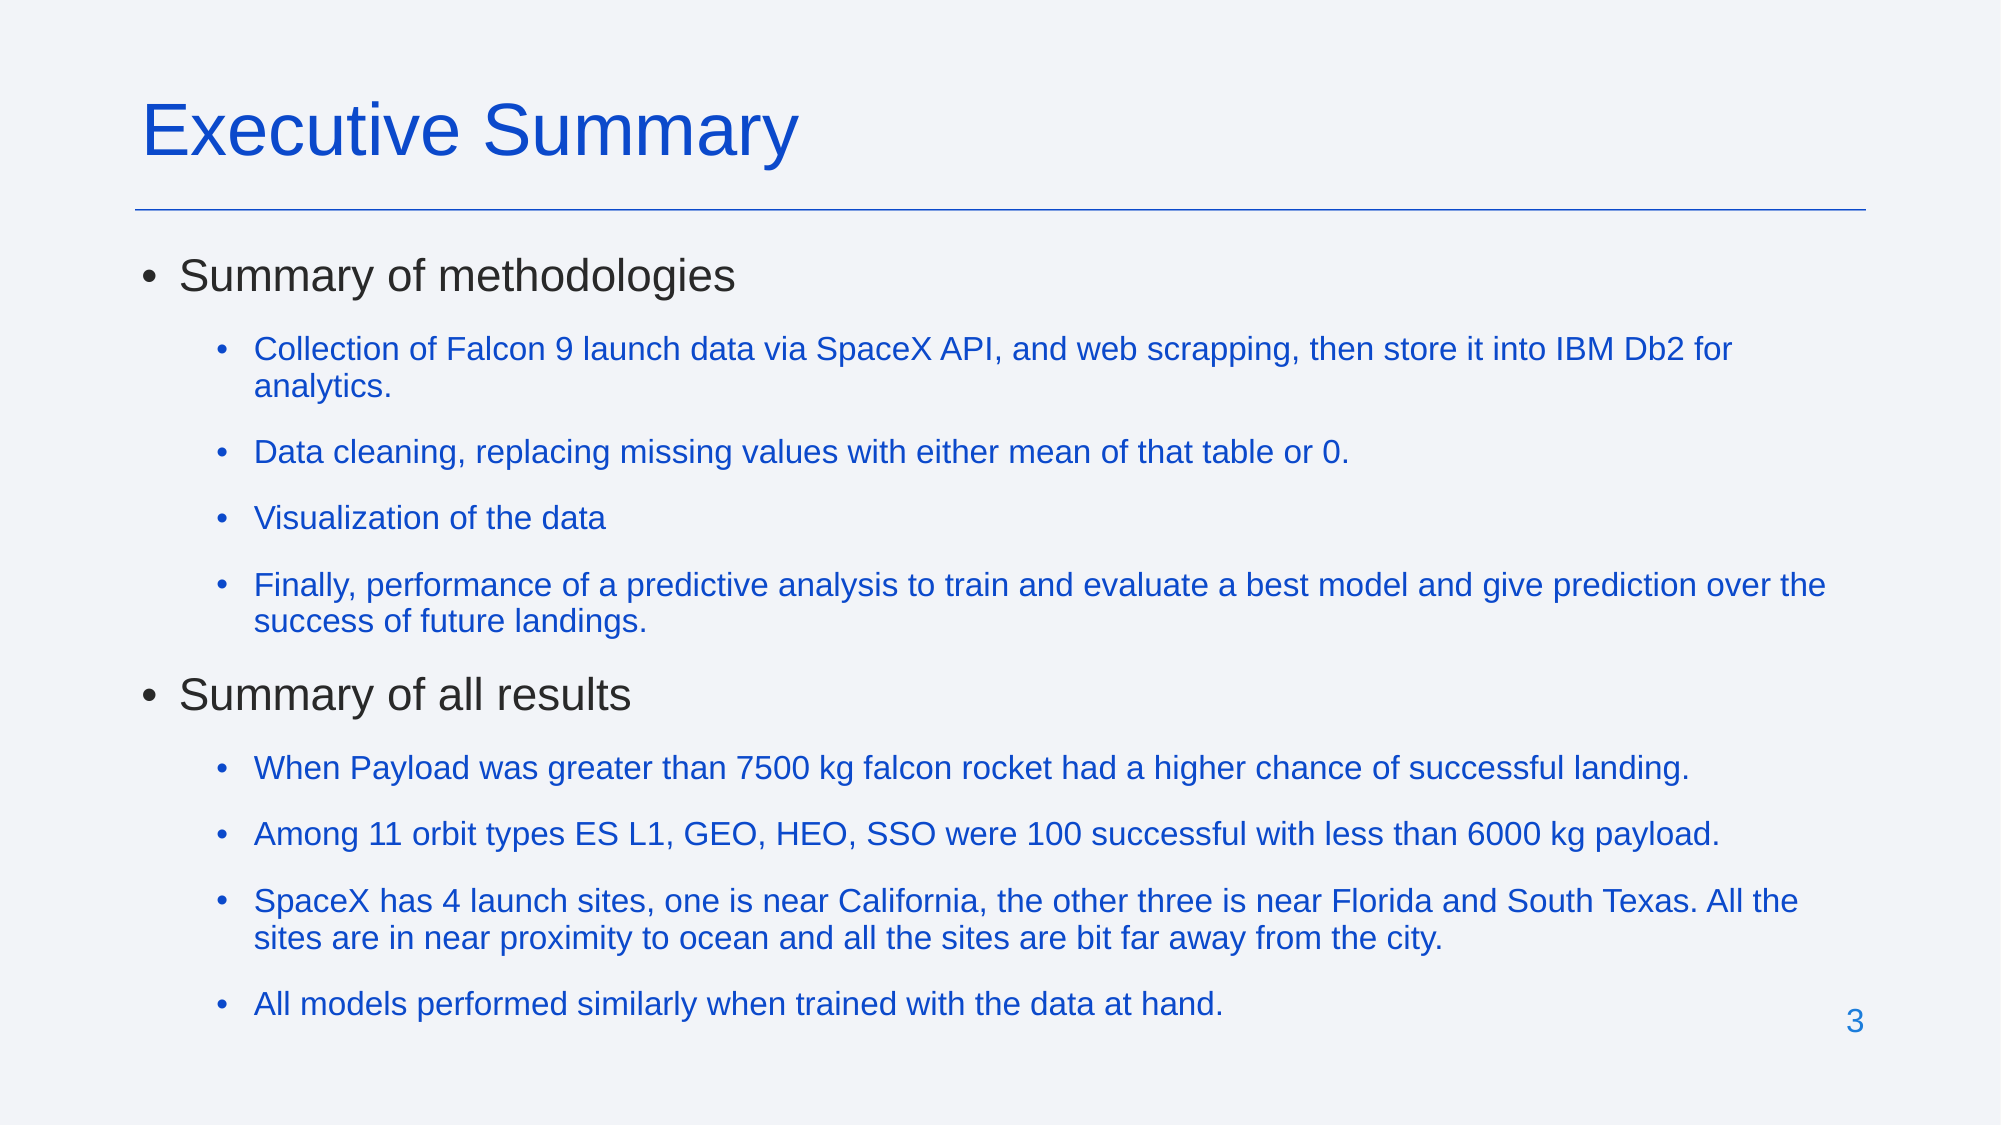

Executive Summary
Summary of methodologies
Collection of Falcon 9 launch data via SpaceX API, and web scrapping, then store it into IBM Db2 for analytics.
Data cleaning, replacing missing values with either mean of that table or 0.
Visualization of the data
Finally, performance of a predictive analysis to train and evaluate a best model and give prediction over the success of future landings.
Summary of all results
When Payload was greater than 7500 kg falcon rocket had a higher chance of successful landing.
Among 11 orbit types ES L1, GEO, HEO, SSO were 100 successful with less than 6000 kg payload.
SpaceX has 4 launch sites, one is near California, the other three is near Florida and South Texas. All the sites are in near proximity to ocean and all the sites are bit far away from the city.
All models performed similarly when trained with the data at hand.
3